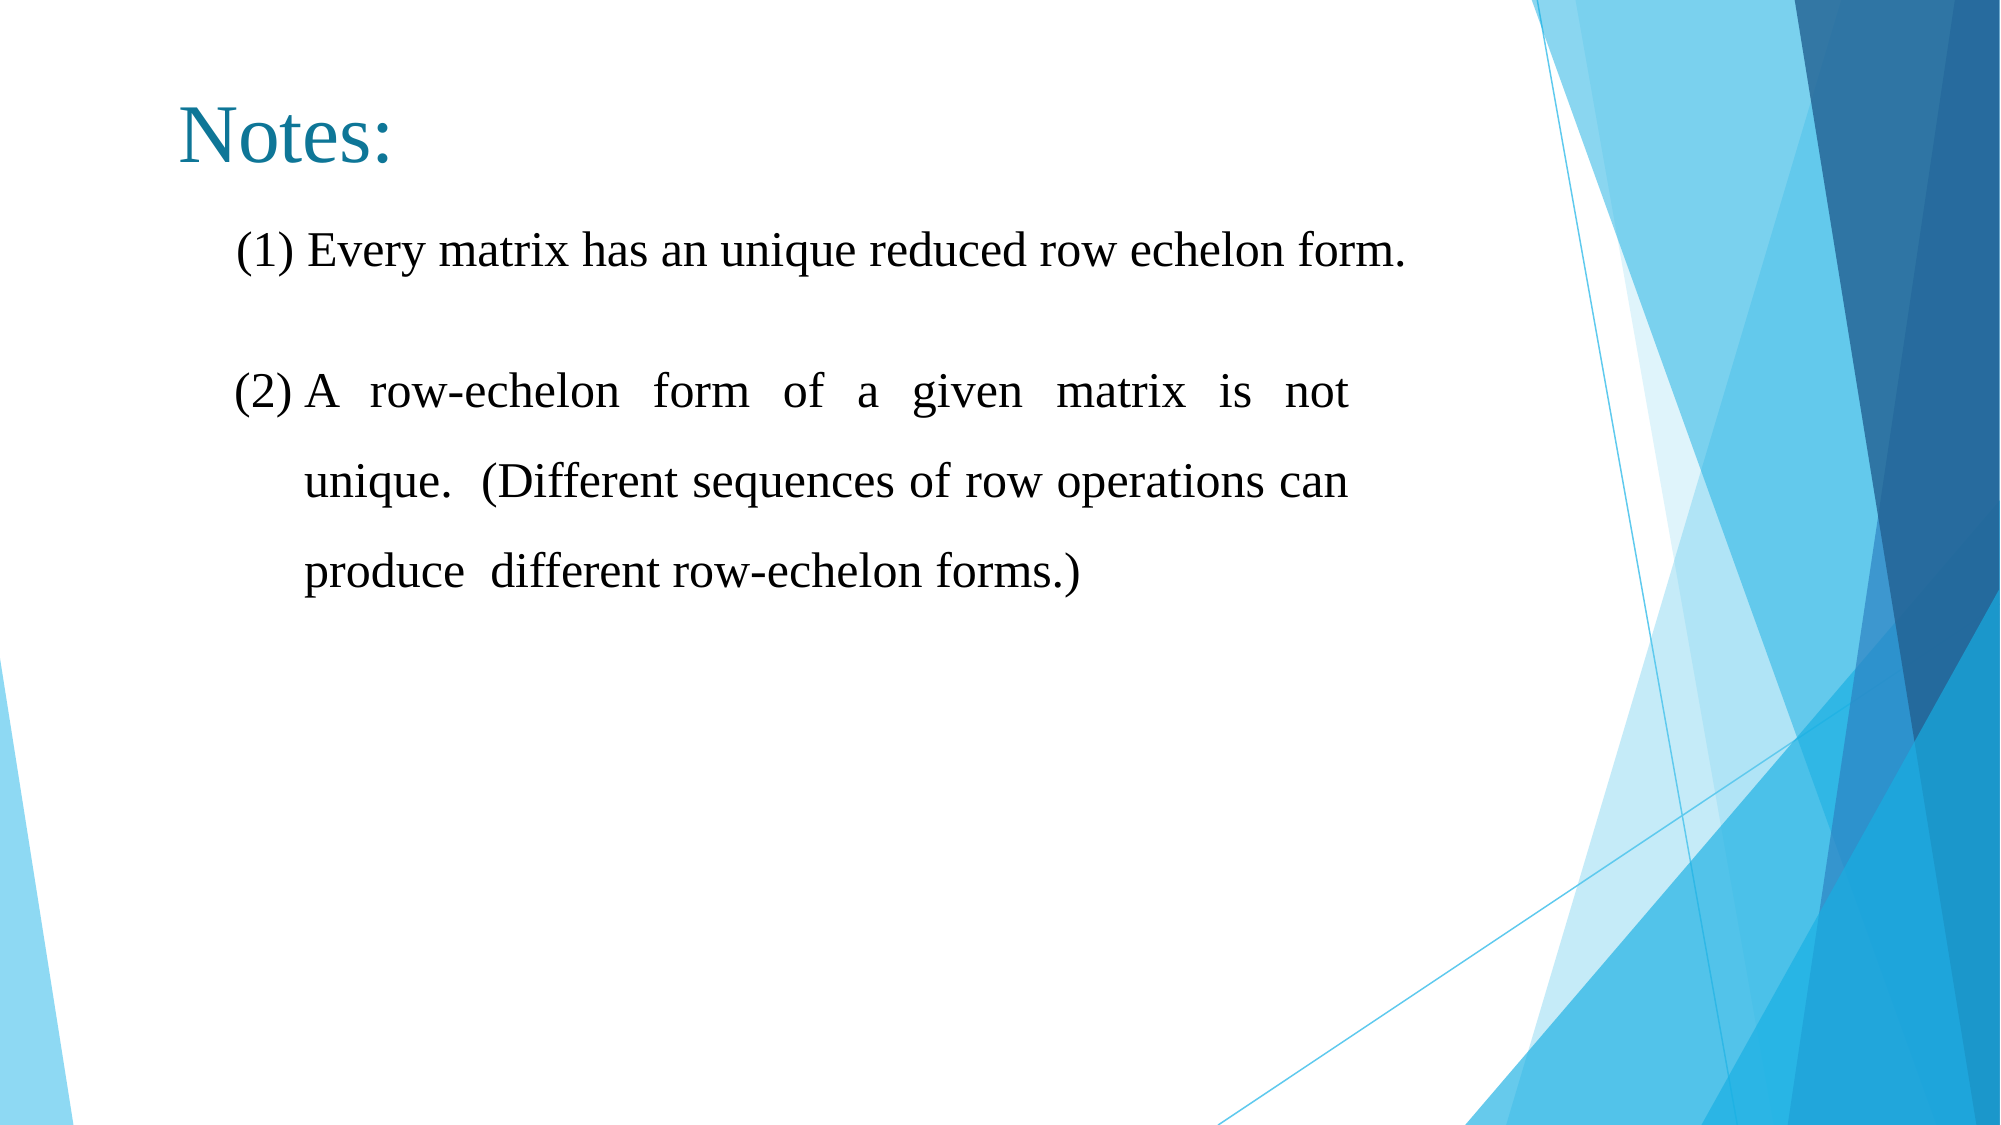

# Notes:
Every matrix has an unique reduced row echelon form.

A row-echelon form of a given matrix is not unique.  (Different sequences of row operations can produce  different row-echelon forms.)